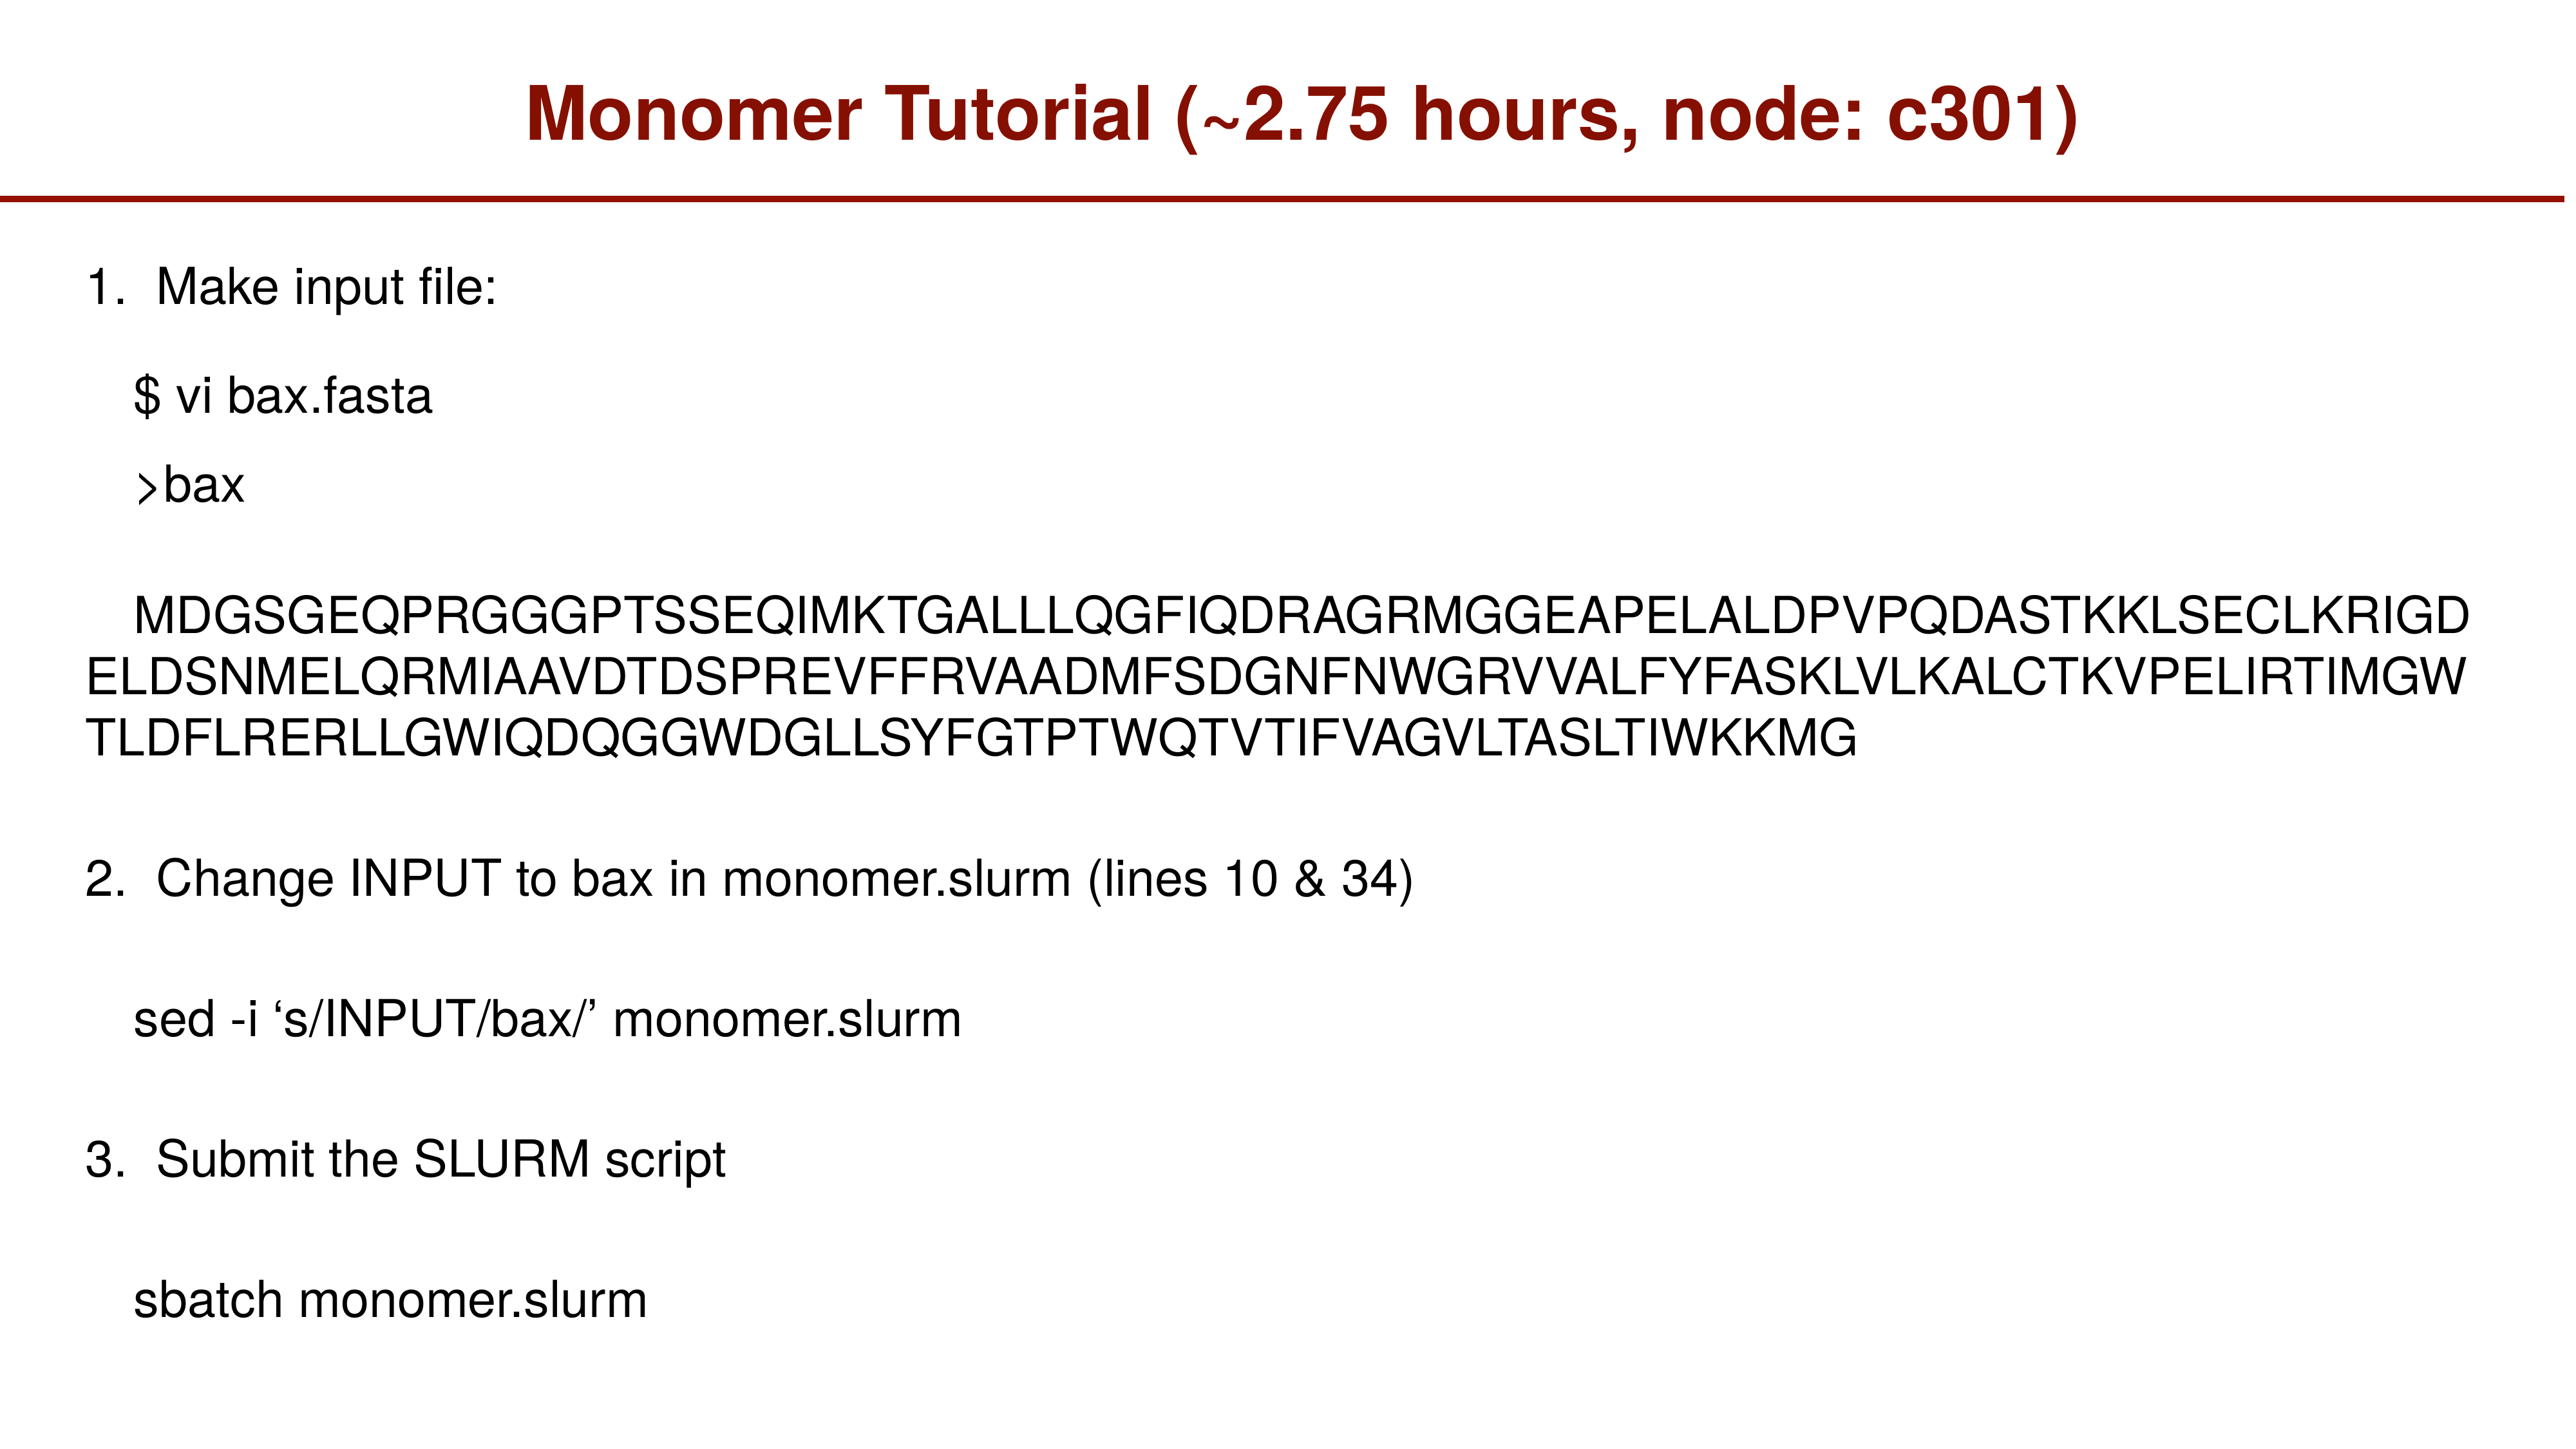

# Monomer Tutorial (~2.75 hours, node: c301)
Make input file:
$ vi bax.fasta
>bax
MDGSGEQPRGGGPTSSEQIMKTGALLLQGFIQDRAGRMGGEAPELALDPVPQDASTKKLSECLKRIGDELDSNMELQRMIAAVDTDSPREVFFRVAADMFSDGNFNWGRVVALFYFASKLVLKALCTKVPELIRTIMGWTLDFLRERLLGWIQDQGGWDGLLSYFGTPTWQTVTIFVAGVLTASLTIWKKMG
Change INPUT to bax in monomer.slurm (lines 10 & 34)
sed -i ‘s/INPUT/bax/’ monomer.slurm
Submit the SLURM script
sbatch monomer.slurm